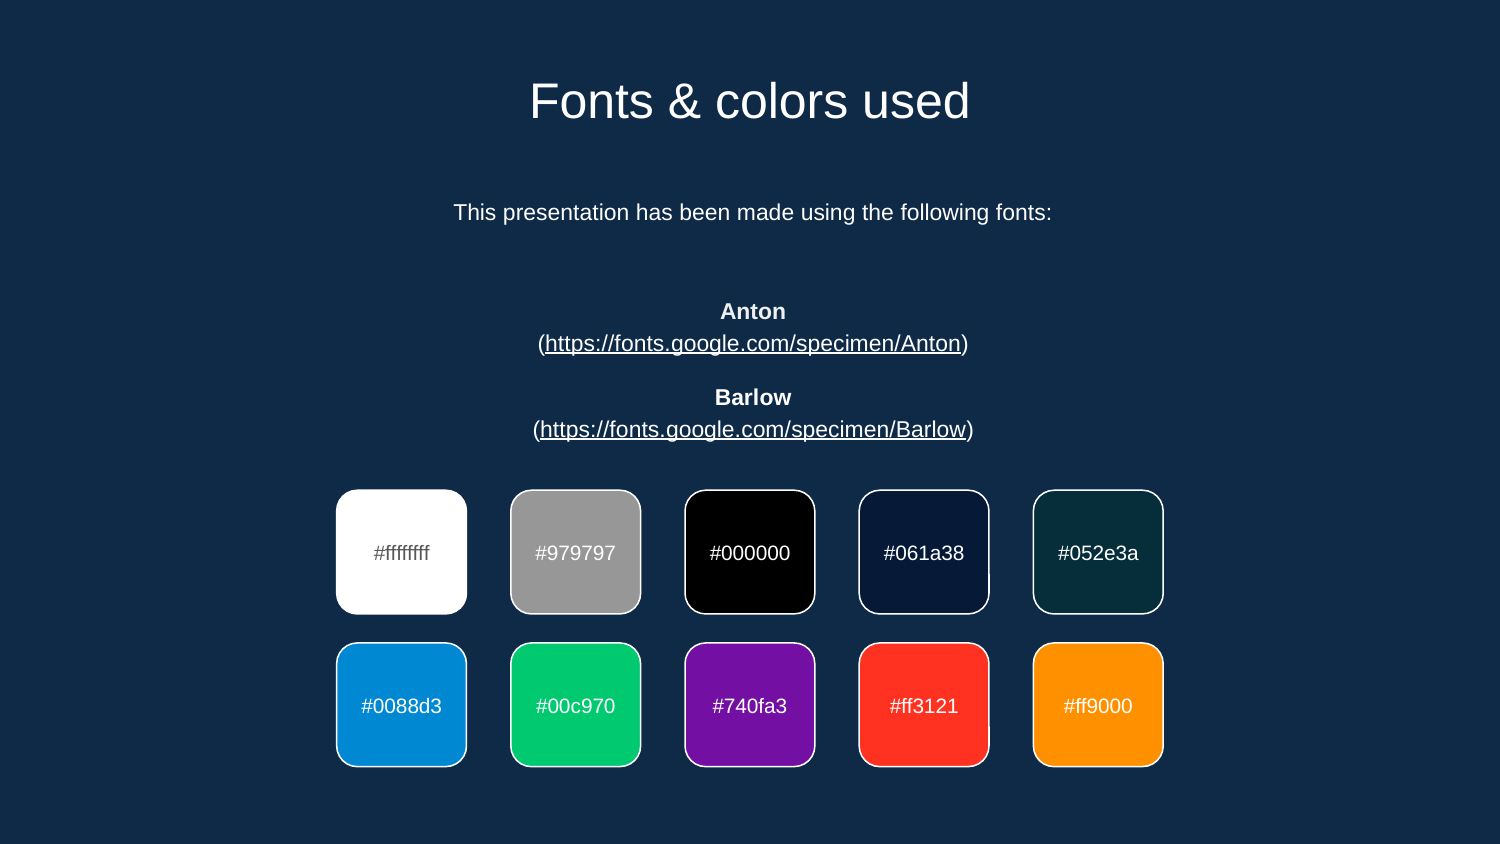

# Fonts & colors used
This presentation has been made using the following fonts:

Anton
(https://fonts.google.com/specimen/Anton)

Barlow
(https://fonts.google.com/specimen/Barlow)

#ffffffff
#979797
#000000
#061a38
#052e3a

#0088d3
#00c970
#740fa3
#ff3121
#ff9000